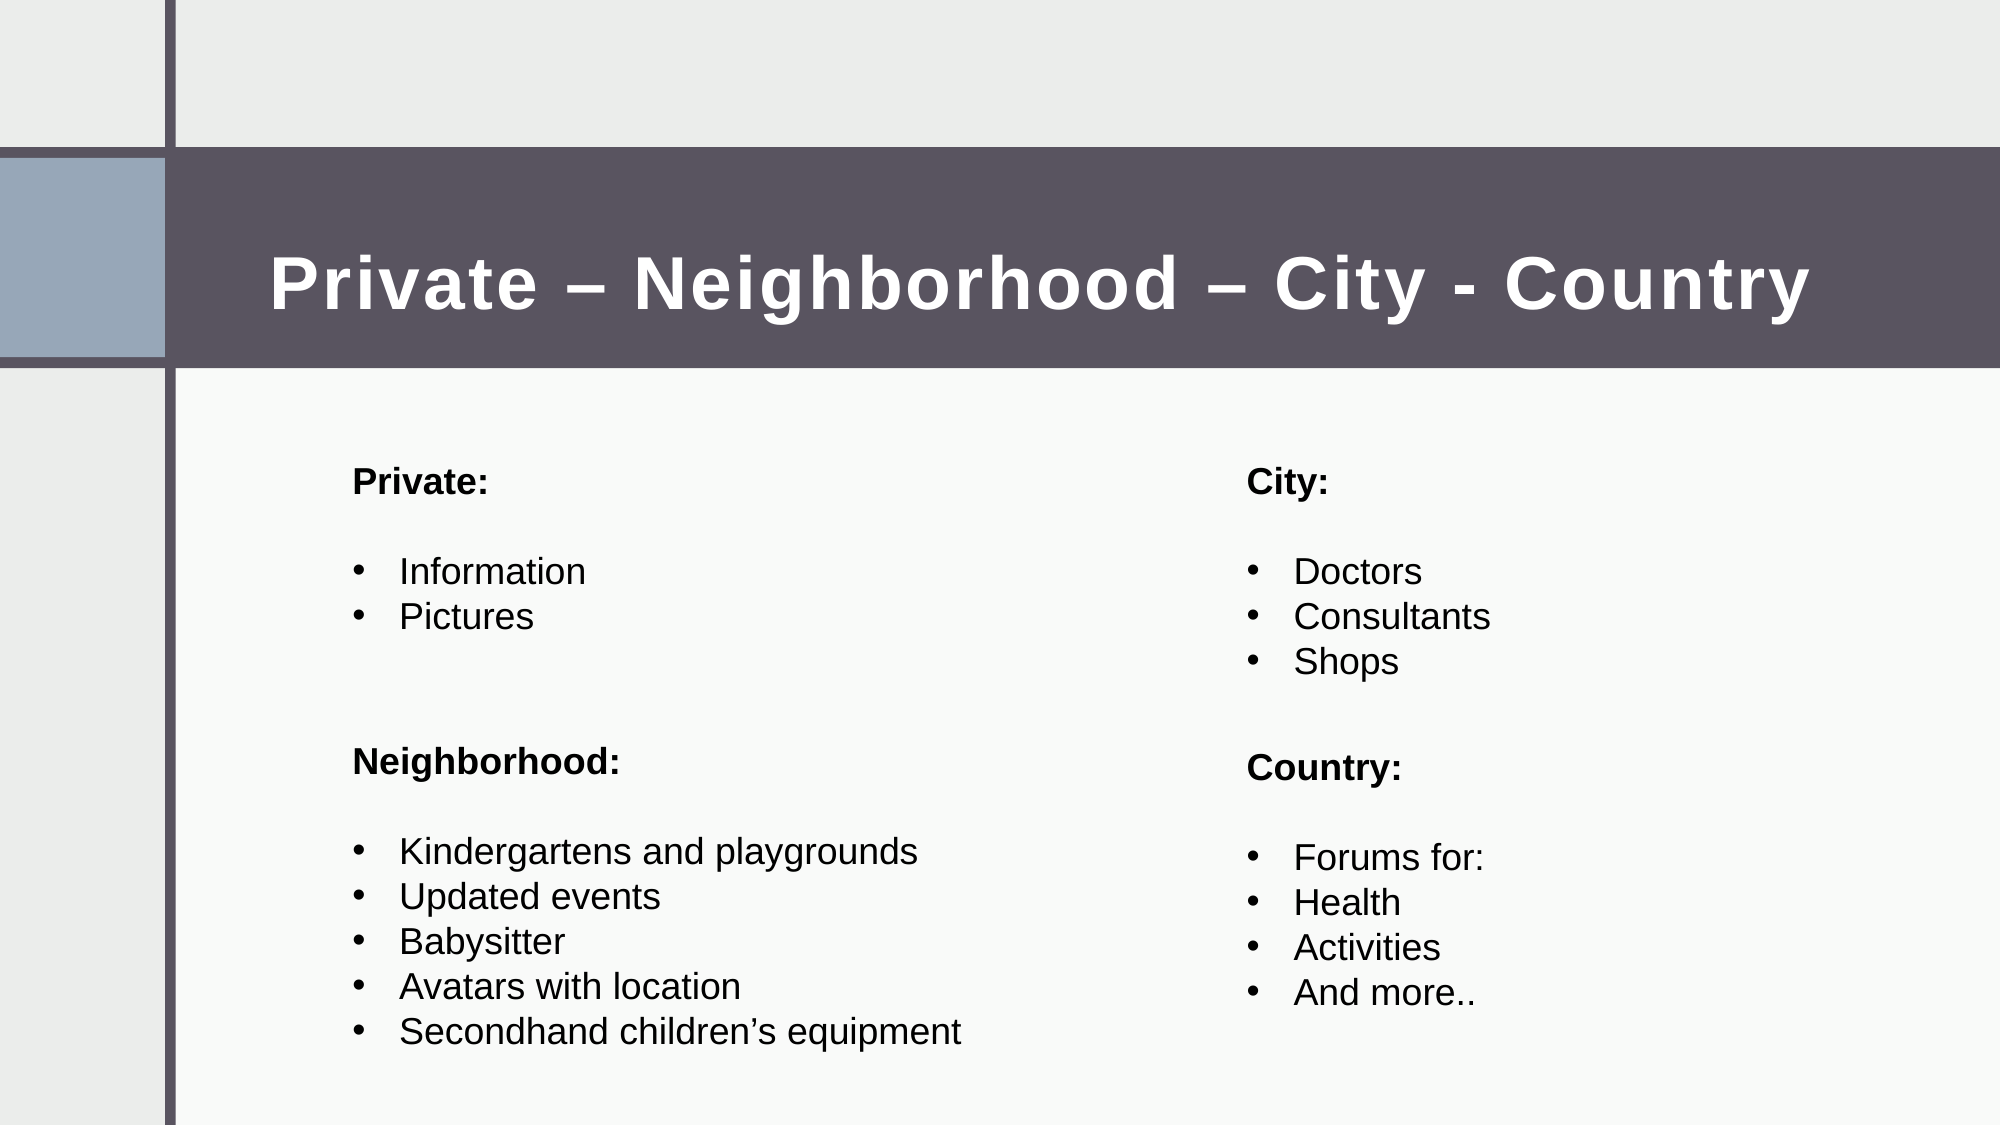

# Private – Neighborhood – City - Country

Private:
Information
Pictures

City:
Doctors
Consultants
Shops

Neighborhood:
Kindergartens and playgrounds
Updated events
Babysitter
Avatars with location
Secondhand children’s equipment

Country:
Forums for:
Health
Activities
And more..